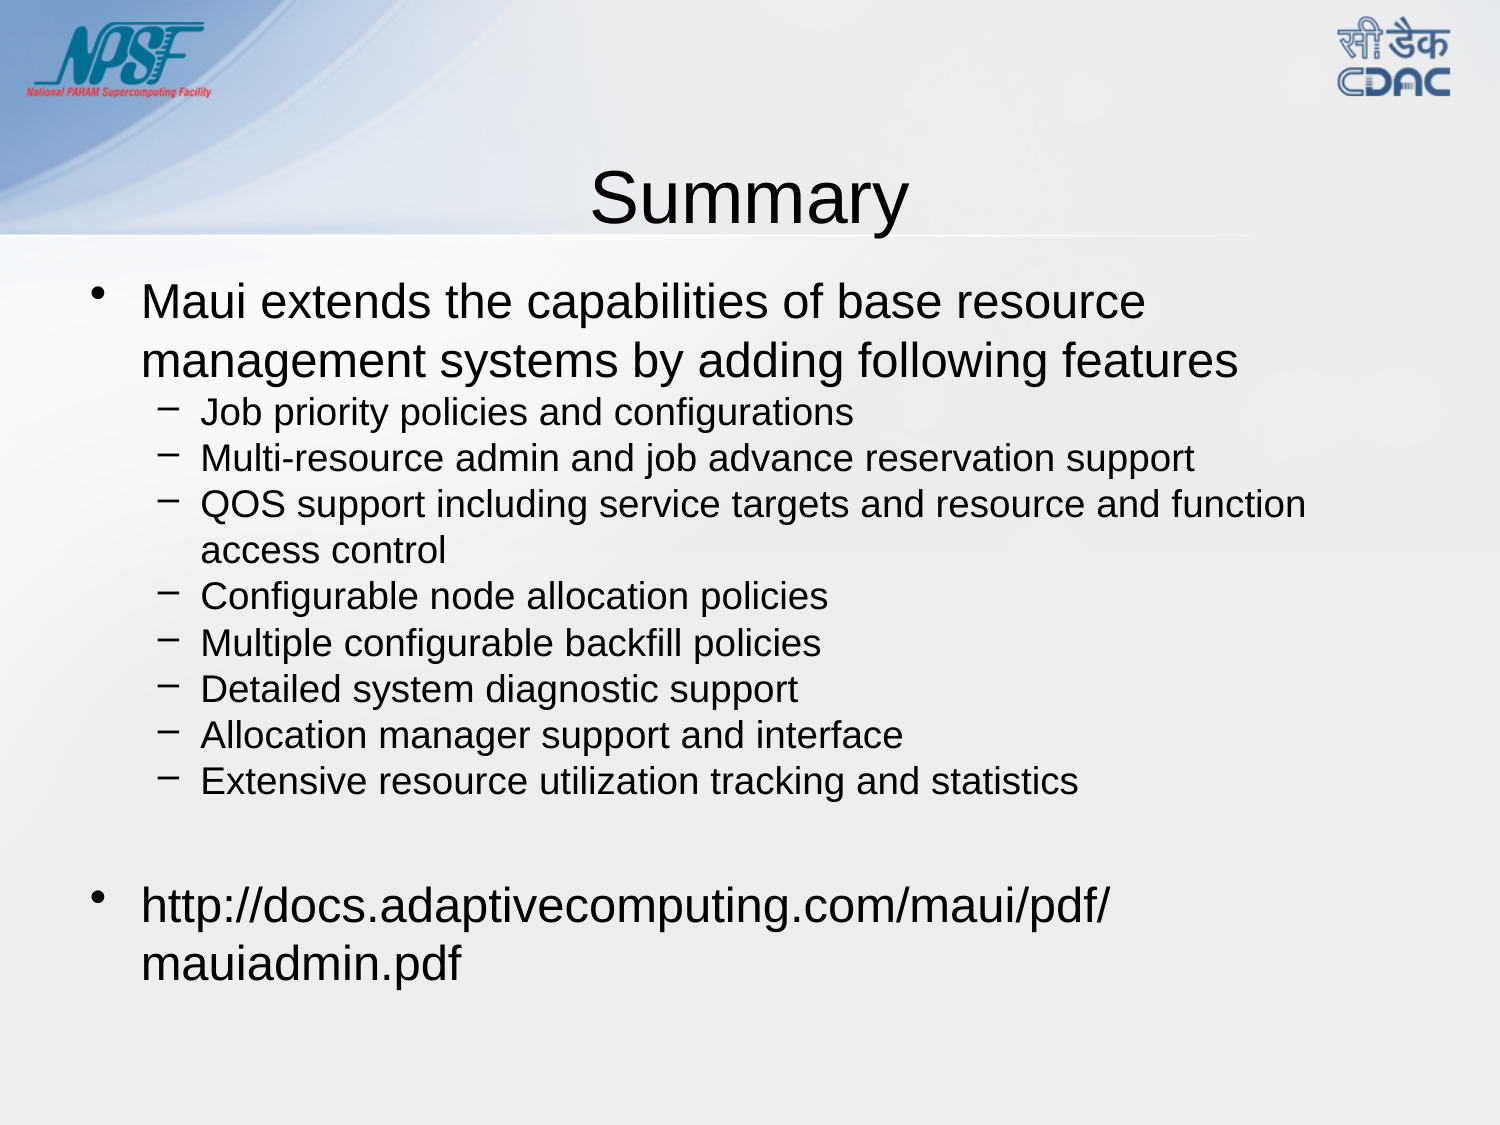

# Summary
Maui extends the capabilities of base resource management systems by adding following features
Job priority policies and configurations
Multi-resource admin and job advance reservation support
QOS support including service targets and resource and function access control
Configurable node allocation policies
Multiple configurable backfill policies
Detailed system diagnostic support
Allocation manager support and interface
Extensive resource utilization tracking and statistics

http://docs.adaptivecomputing.com/maui/pdf/mauiadmin.pdf